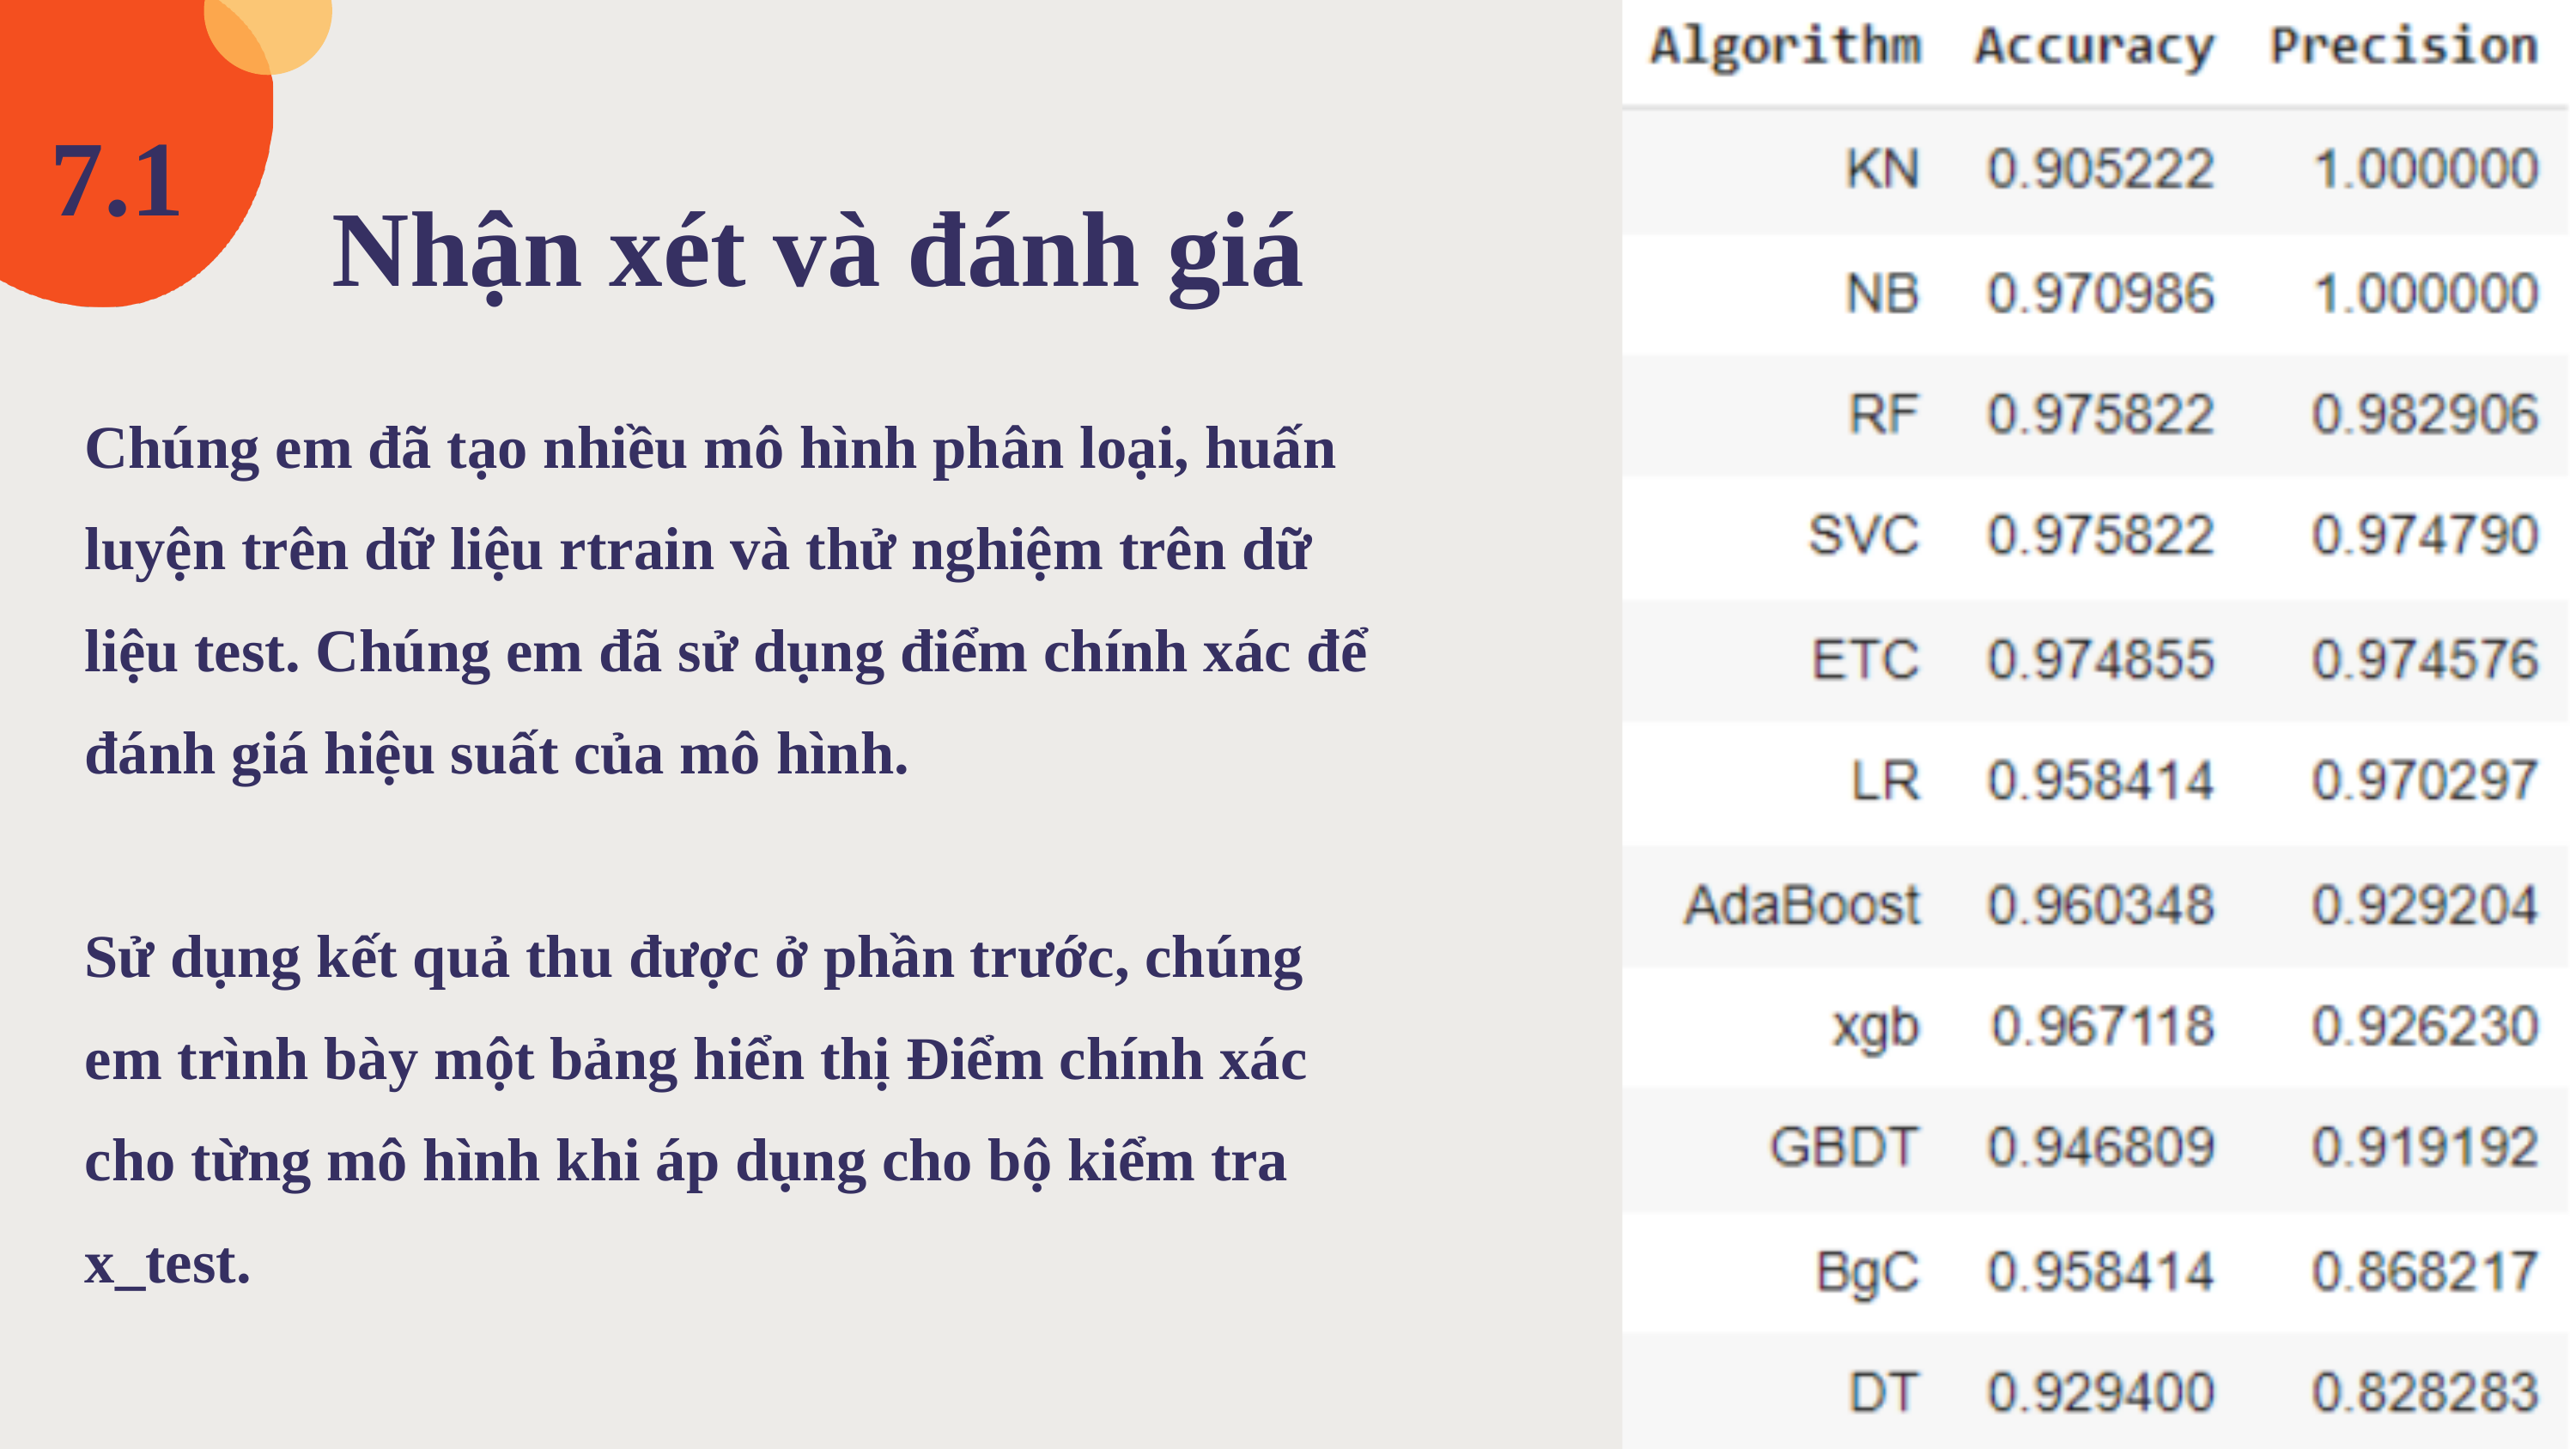

7.1
Nhận xét và đánh giá
Chúng em đã tạo nhiều mô hình phân loại, huấn luyện trên dữ liệu rtrain và thử nghiệm trên dữ liệu test. Chúng em đã sử dụng điểm chính xác để đánh giá hiệu suất của mô hình.

Sử dụng kết quả thu được ở phần trước, chúng em trình bày một bảng hiển thị Điểm chính xác cho từng mô hình khi áp dụng cho bộ kiểm tra x_test.